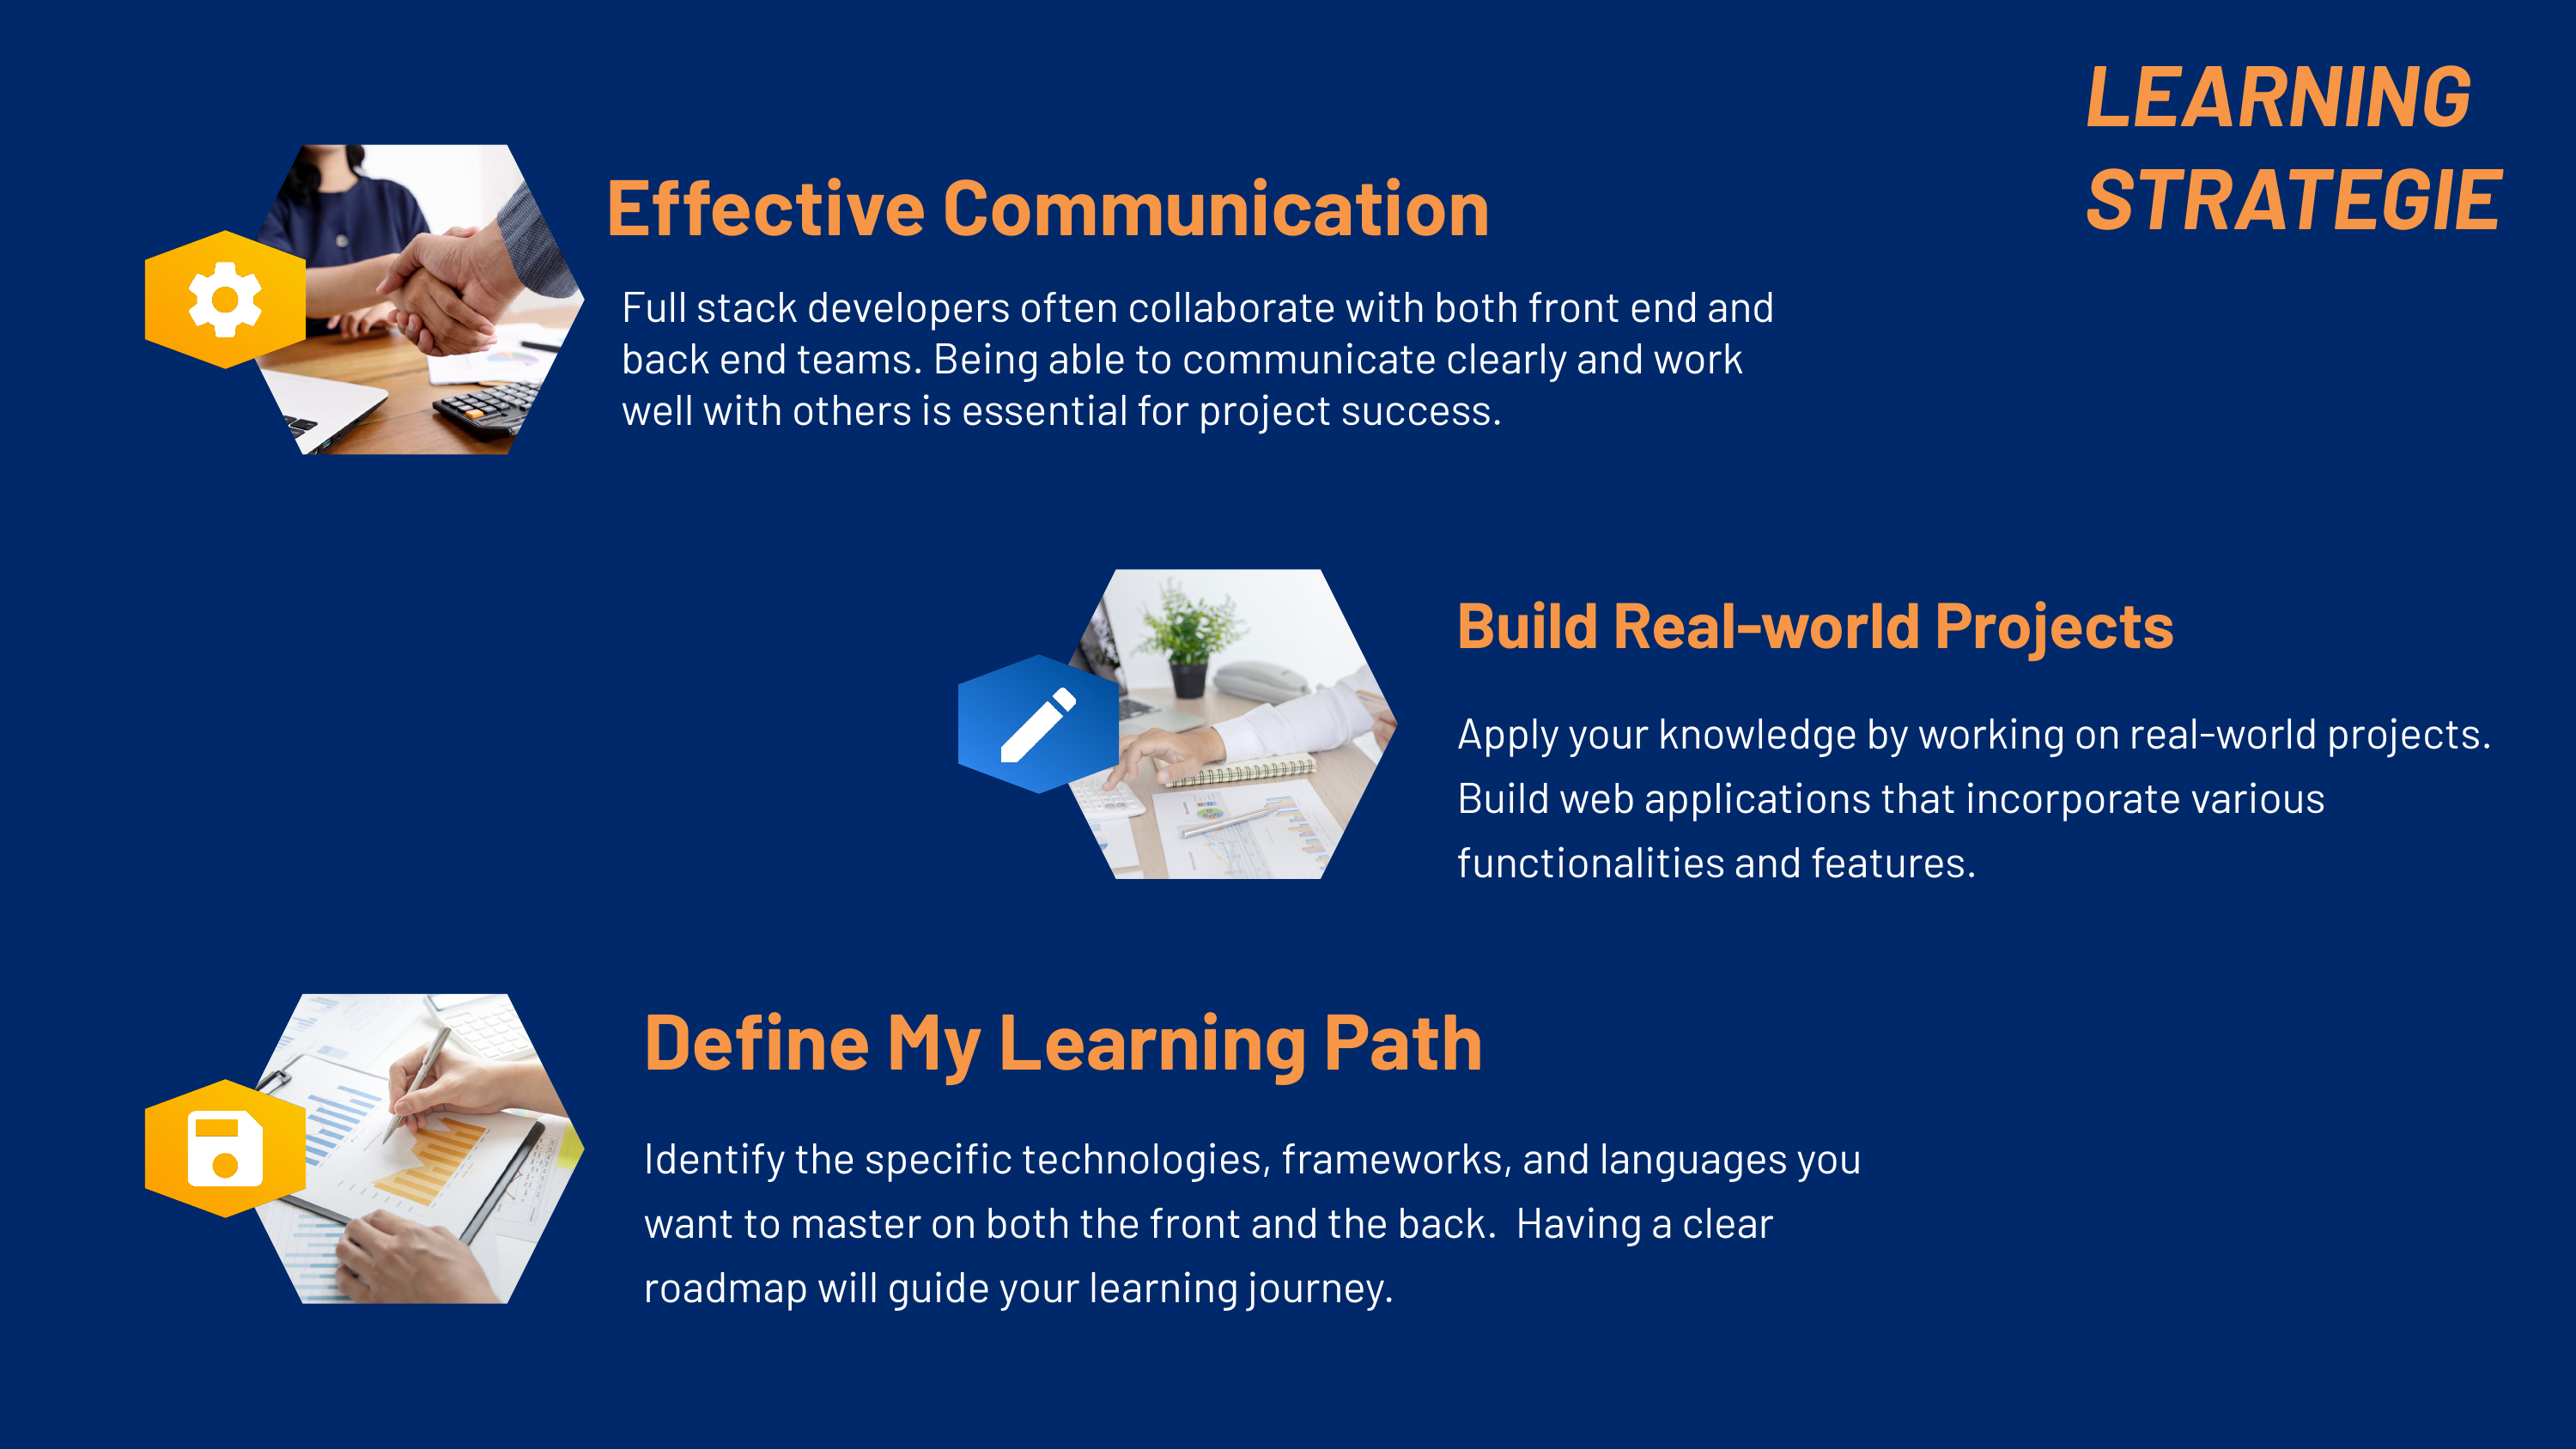

LEARNING STRATEGIE

Effective Communication

Full stack developers often collaborate with both front end and back end teams. Being able to communicate clearly and work well with others is essential for project success.

Build Real-world Projects

Apply your knowledge by working on real-world projects. Build web applications that incorporate various functionalities and features.

Define My Learning Path

Identify the specific technologies, frameworks, and languages you want to master on both the front and the back.  Having a clear roadmap will guide your learning journey.